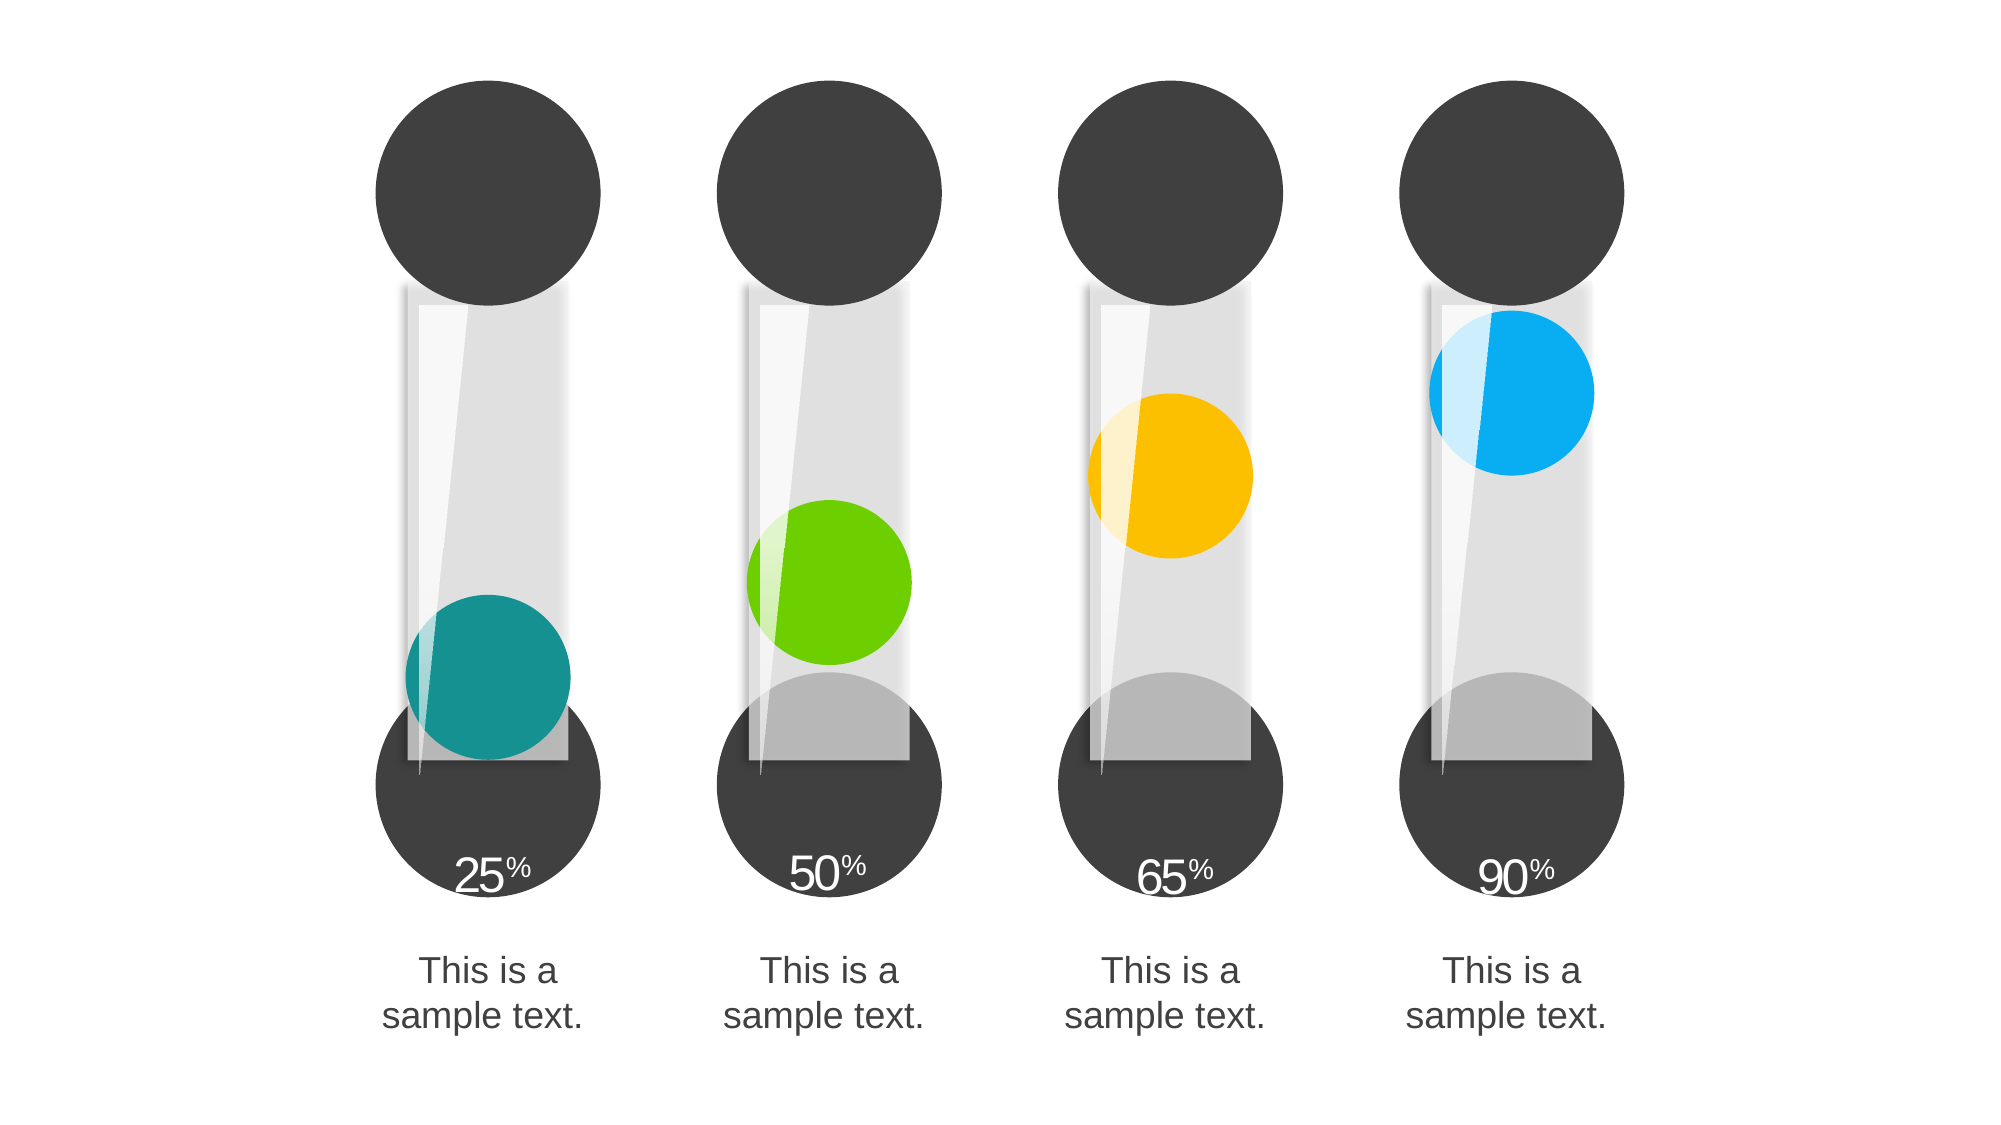

50%
25%
65%
90%
This is a sample text.
This is a sample text.
This is a sample text.
This is a sample text.